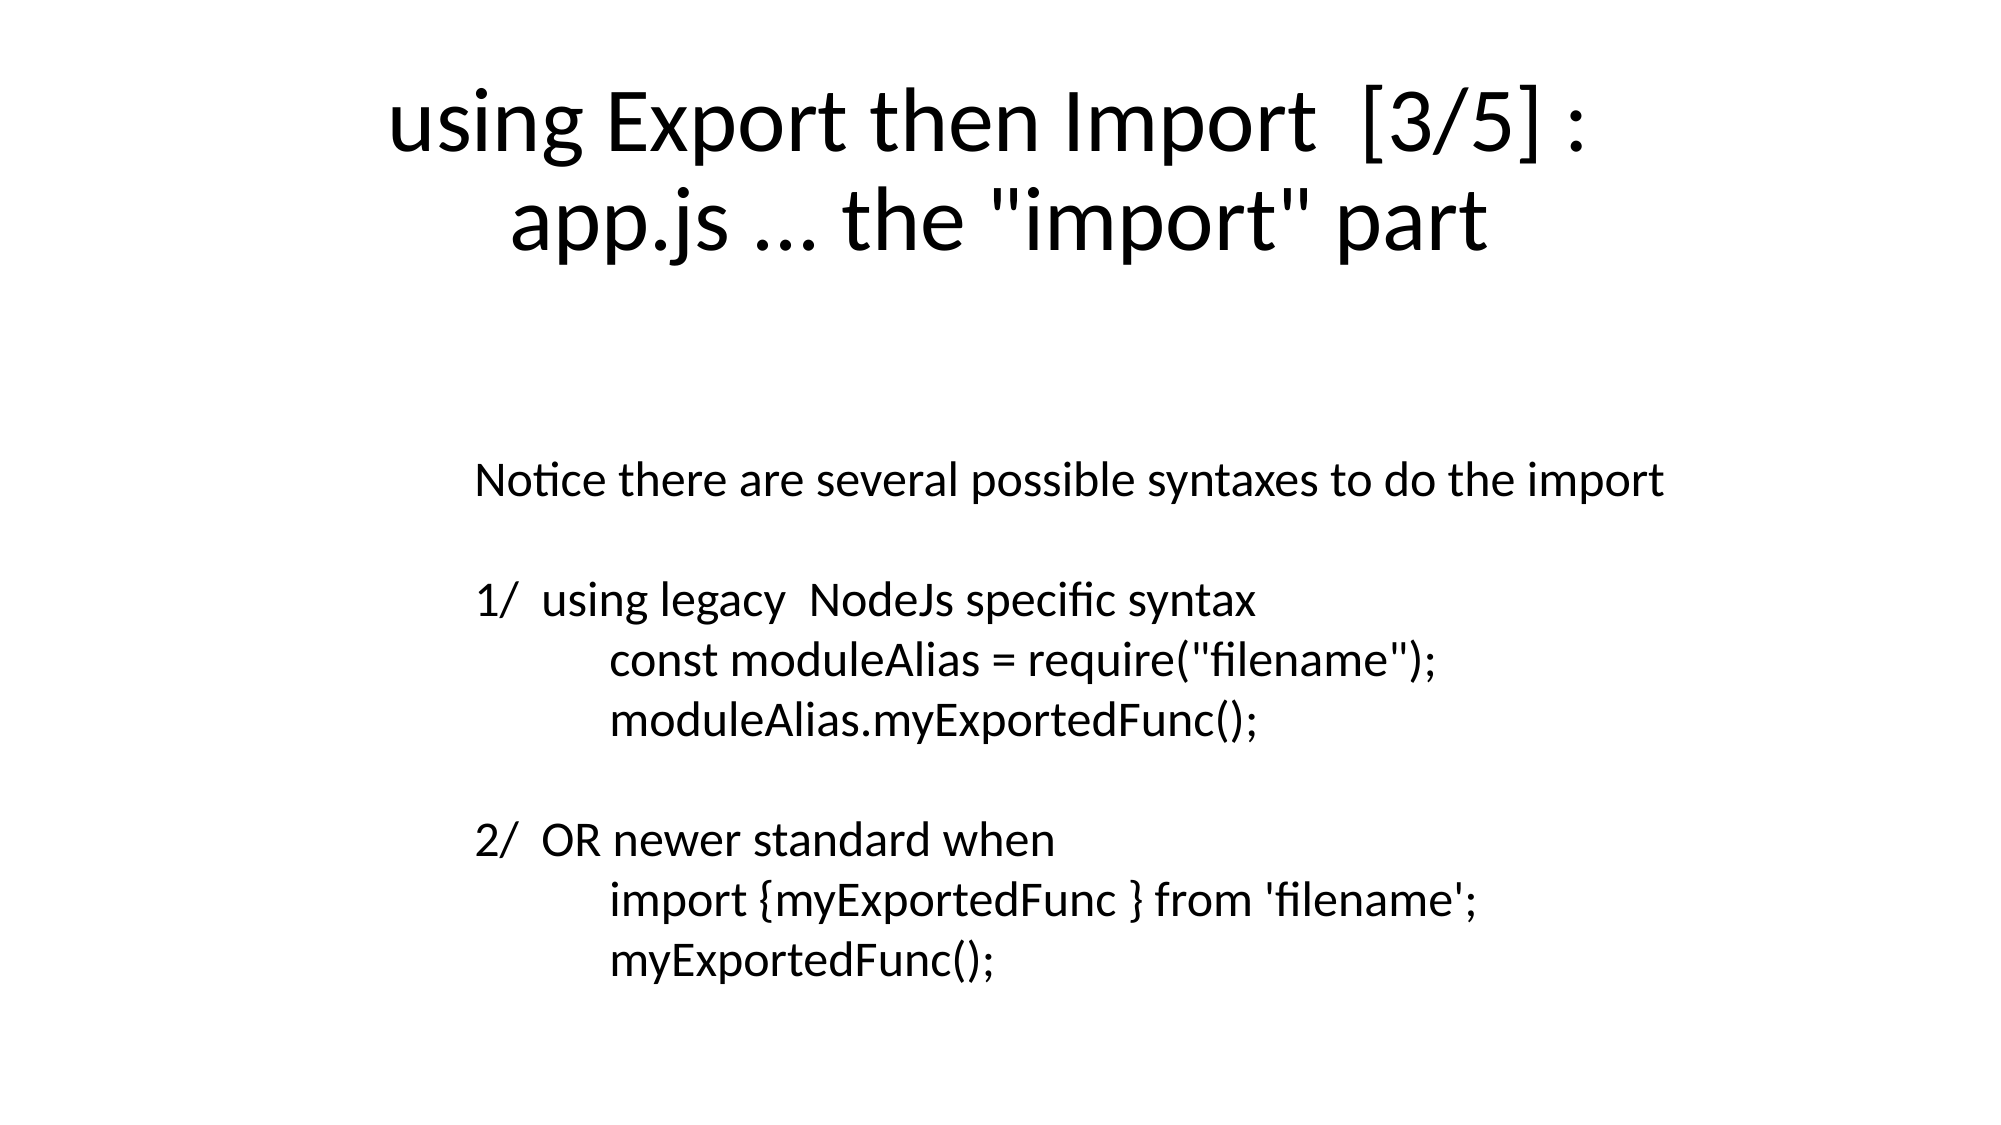

# using Export then Import  [3/5] : app.js ... the "import" part
Notice there are several possible syntaxes to do the import

1/  using legacy  NodeJs specific syntax
            const moduleAlias = require("filename");
            moduleAlias.myExportedFunc();

2/  OR newer standard when
            import {myExportedFunc } from 'filename';
            myExportedFunc();